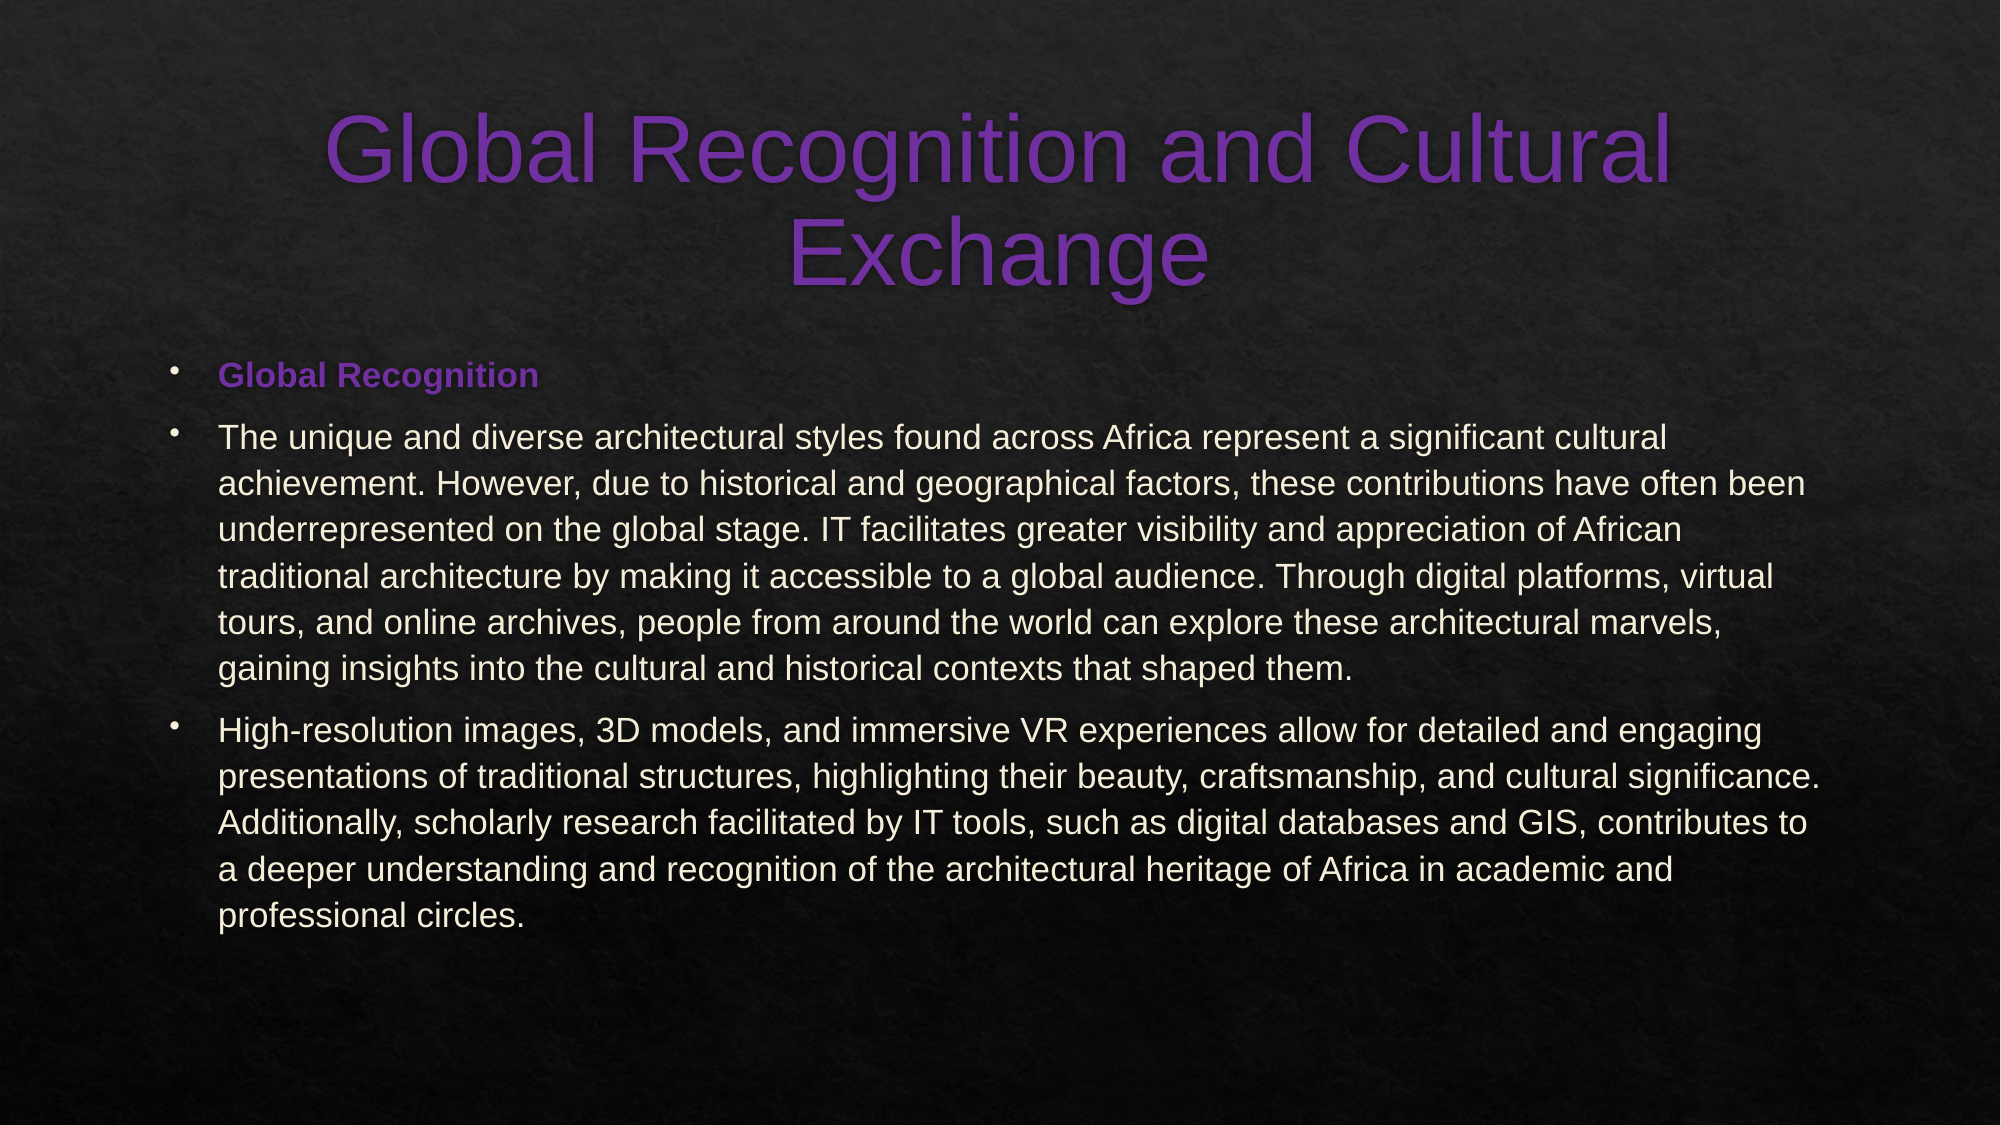

# Global Recognition and Cultural Exchange
Global Recognition
The unique and diverse architectural styles found across Africa represent a significant cultural achievement. However, due to historical and geographical factors, these contributions have often been underrepresented on the global stage. IT facilitates greater visibility and appreciation of African traditional architecture by making it accessible to a global audience. Through digital platforms, virtual tours, and online archives, people from around the world can explore these architectural marvels, gaining insights into the cultural and historical contexts that shaped them.
High-resolution images, 3D models, and immersive VR experiences allow for detailed and engaging presentations of traditional structures, highlighting their beauty, craftsmanship, and cultural significance. Additionally, scholarly research facilitated by IT tools, such as digital databases and GIS, contributes to a deeper understanding and recognition of the architectural heritage of Africa in academic and professional circles.